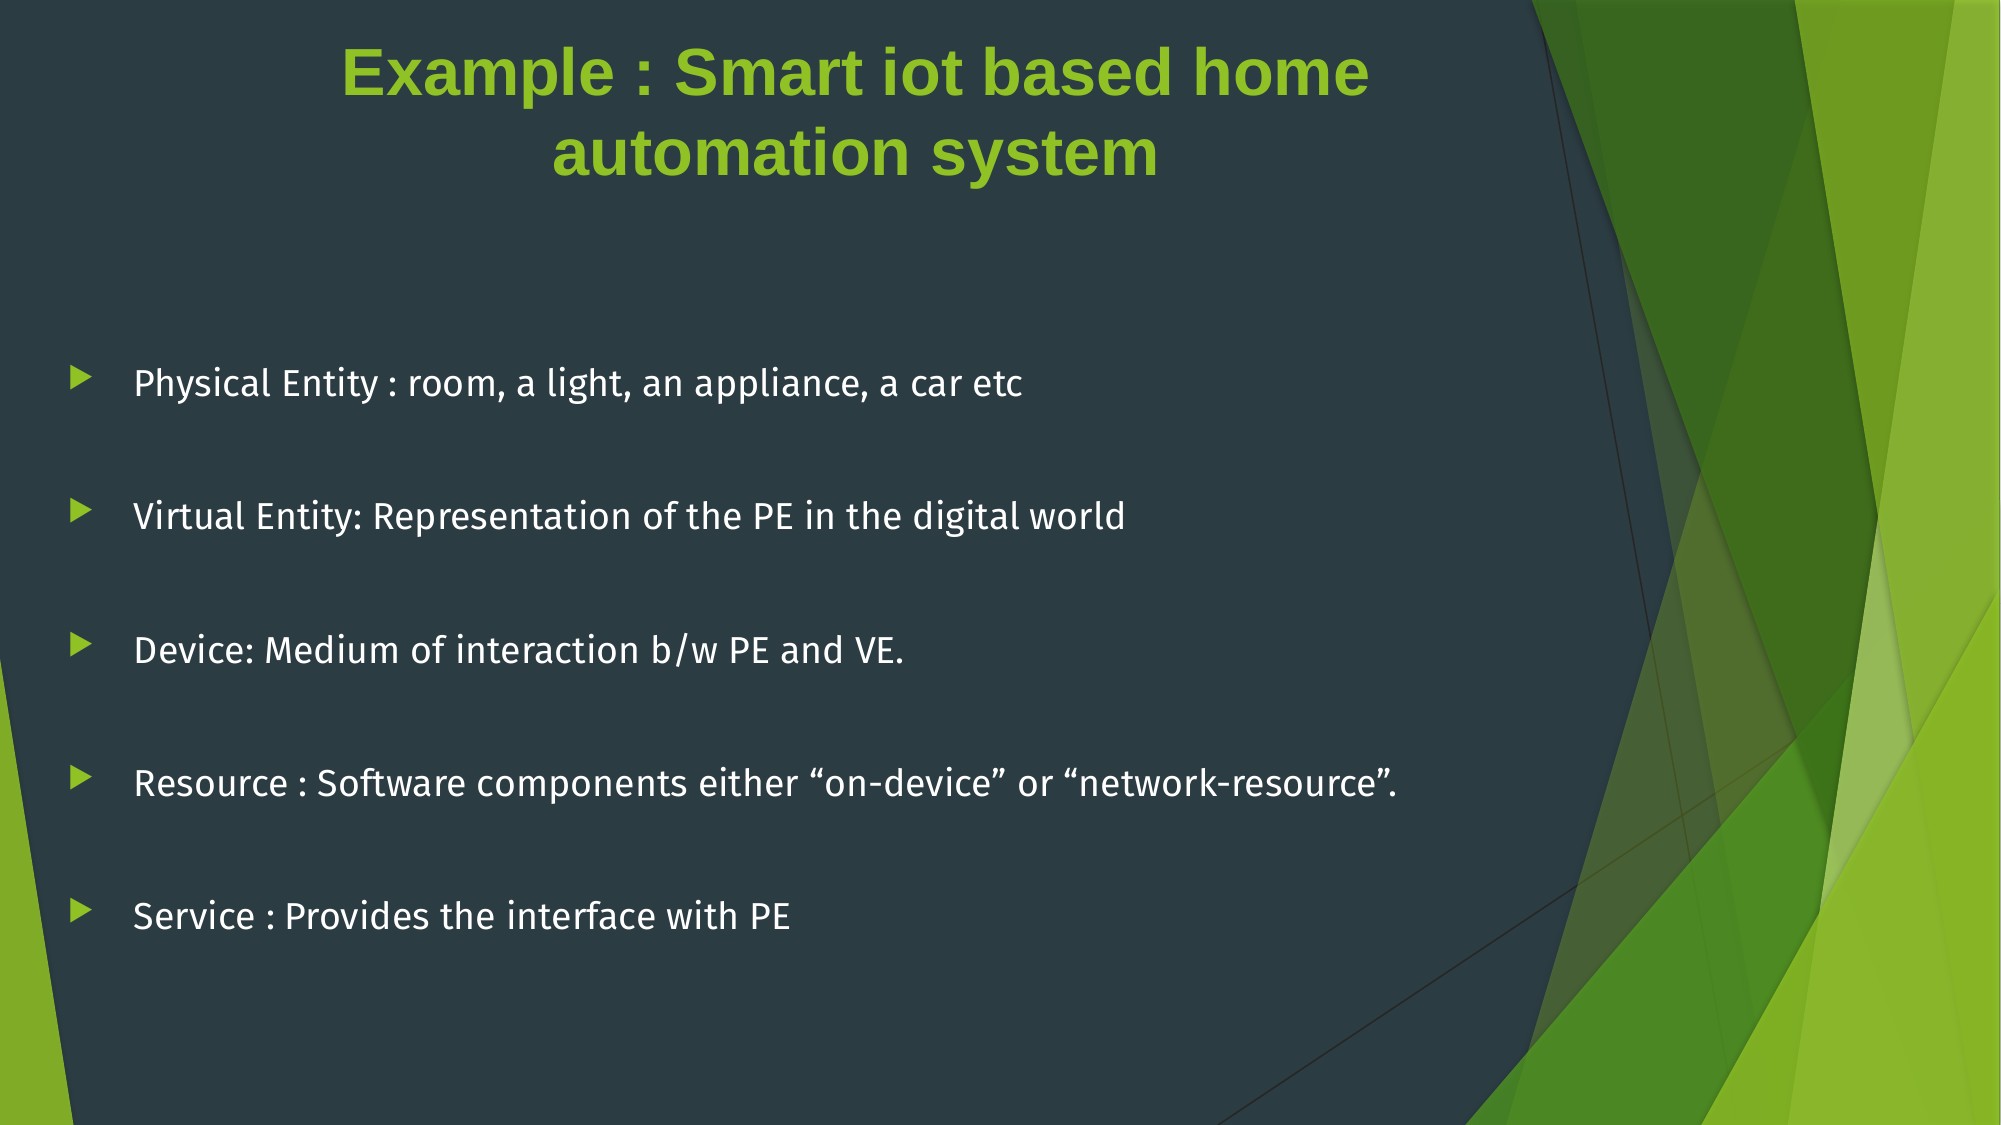

Example : Smart iot based home automation system
 Physical Entity : room, a light, an appliance, a car etc
 Virtual Entity: Representation of the PE in the digital world
 Device: Medium of interaction b/w PE and VE.
 Resource : Software components either “on-device” or “network-resource”.
 Service : Provides the interface with PE